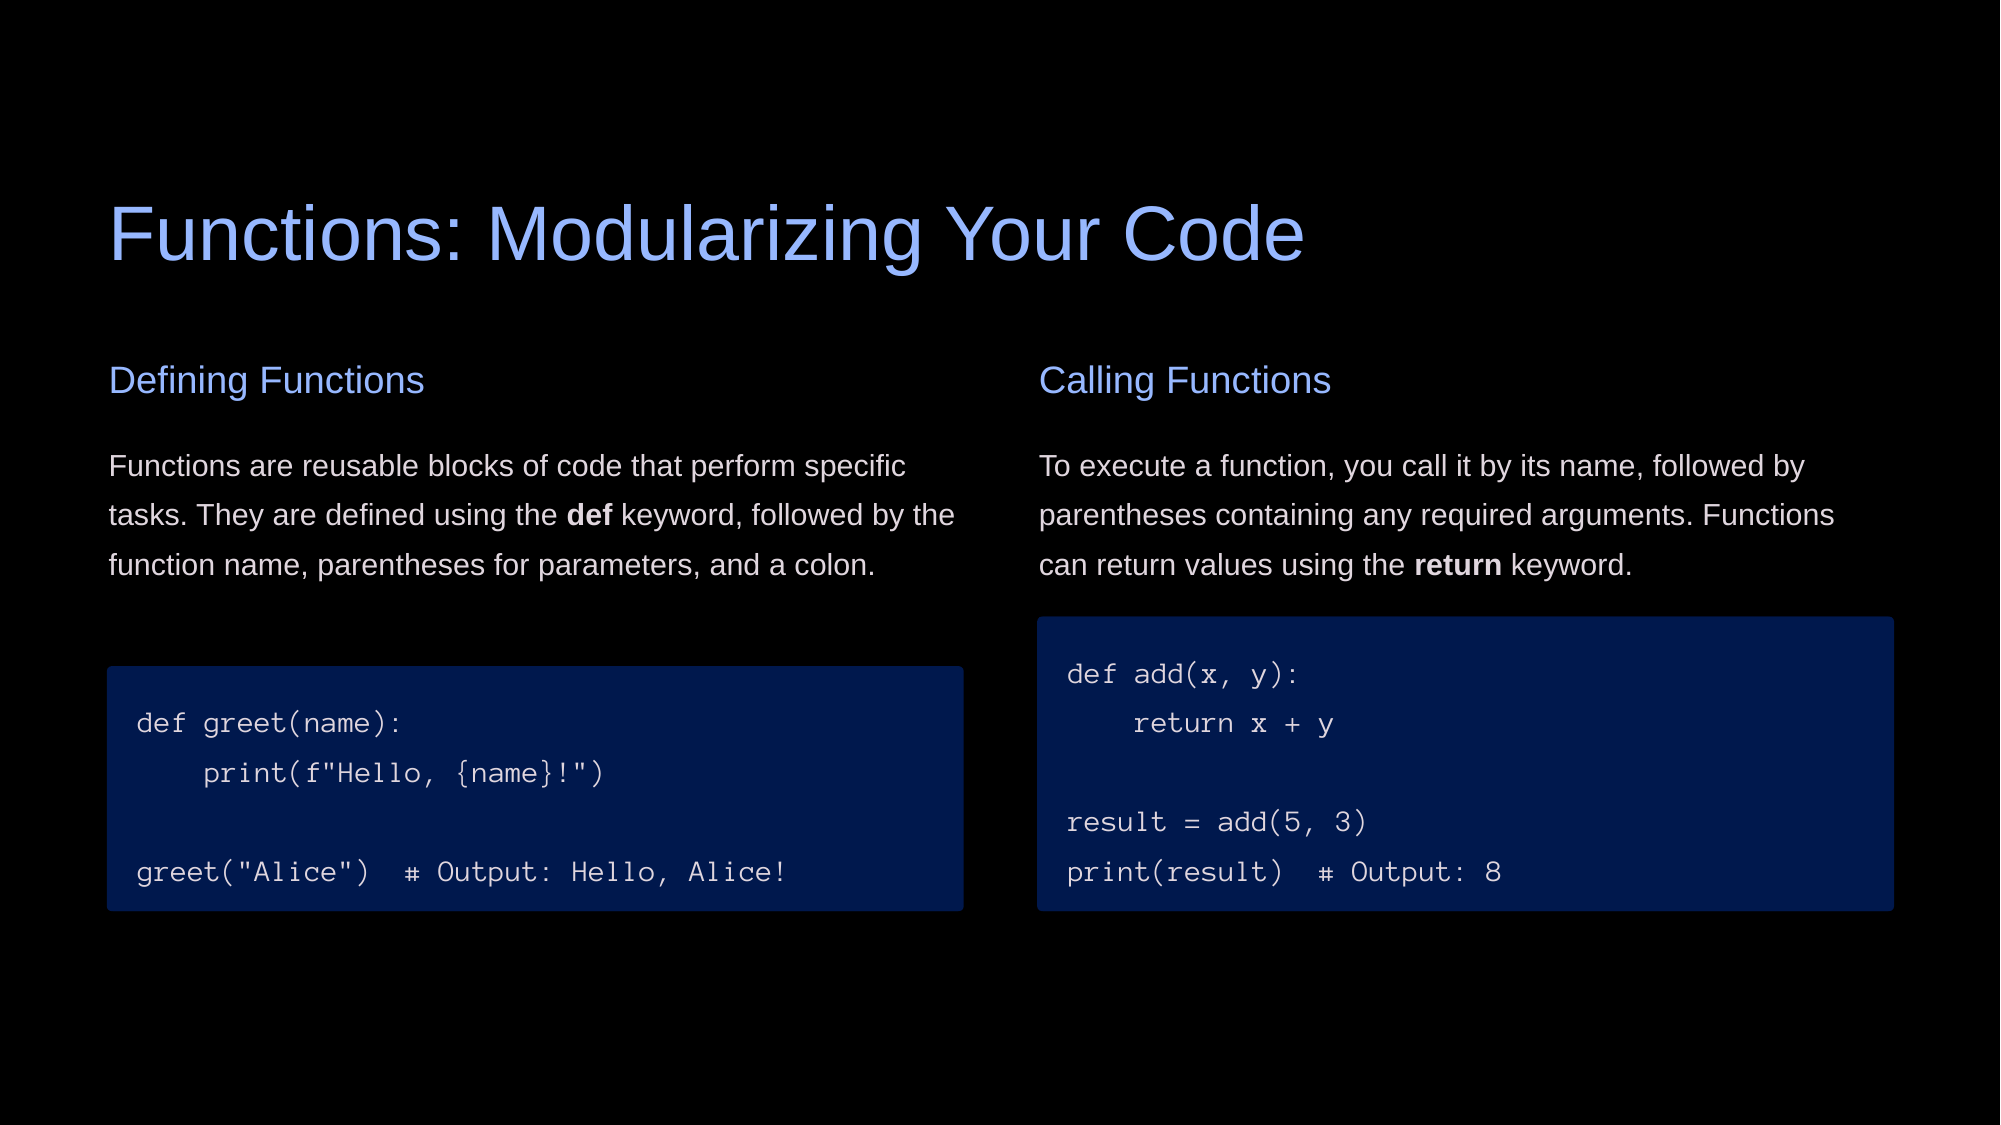

Functions: Modularizing Your Code
Defining Functions
Calling Functions
To execute a function, you call it by its name, followed by parentheses containing any required arguments. Functions can return values using the return keyword.
Functions are reusable blocks of code that perform specific tasks. They are defined using the def keyword, followed by the function name, parentheses for parameters, and a colon.

def add(x, y):
    return x + y

result = add(5, 3)
print(result)  # Output: 8

def greet(name):
    print(f"Hello, {name}!")

greet("Alice")  # Output: Hello, Alice!